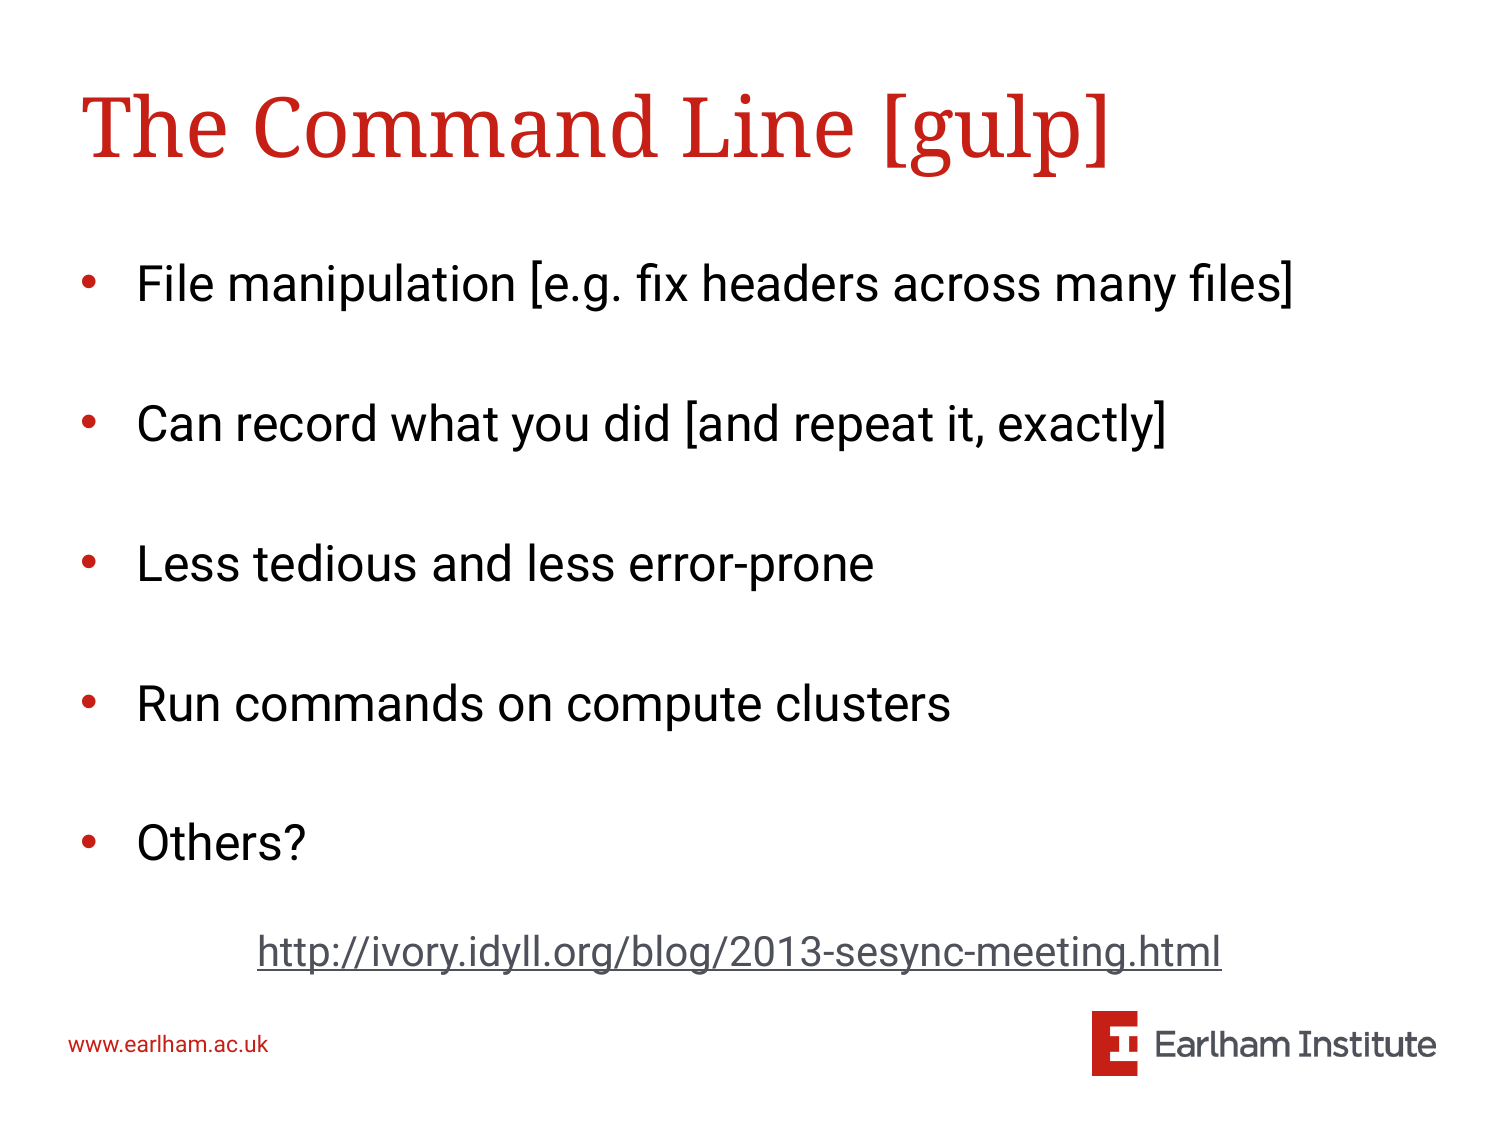

# The Command Line [gulp]
File manipulation [e.g. fix headers across many files]

Can record what you did [and repeat it, exactly]

Less tedious and less error-prone

Run commands on compute clusters

Others?

http://ivory.idyll.org/blog/2013-sesync-meeting.html